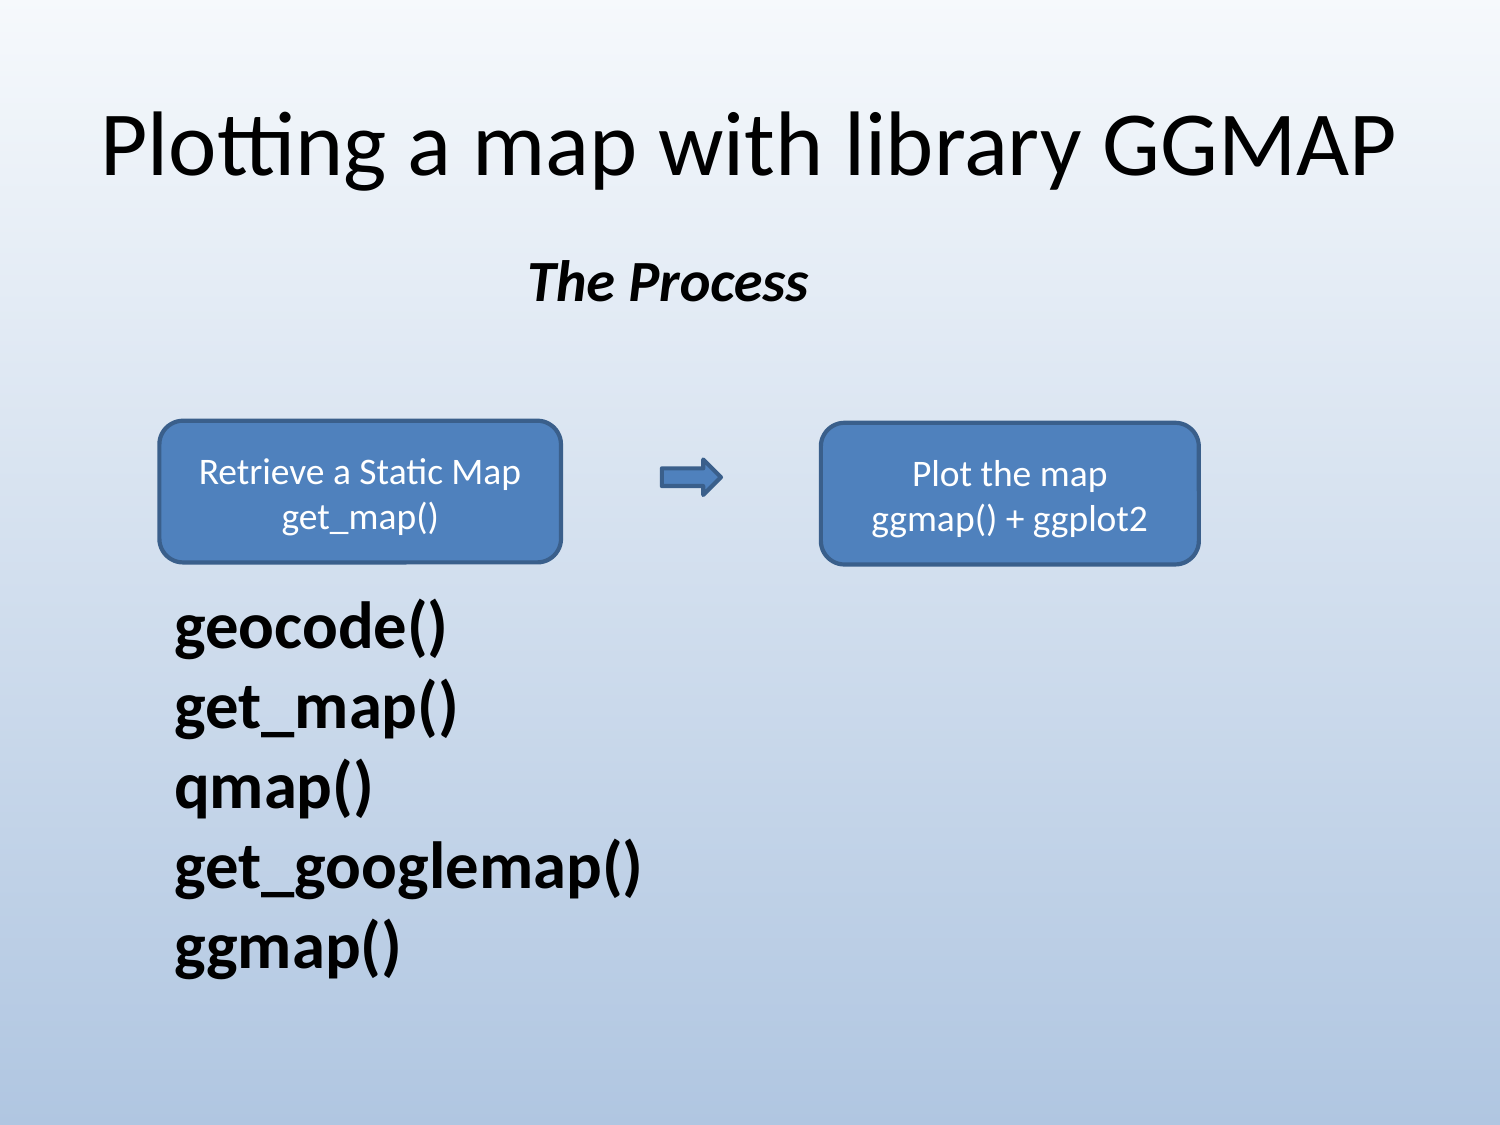

# Plotting a map with library GGMAP
The Process
Retrieve a Static Map
get_map()
Plot the map
ggmap() + ggplot2

geocode()
get_map()
qmap()
get_googlemap()
ggmap()